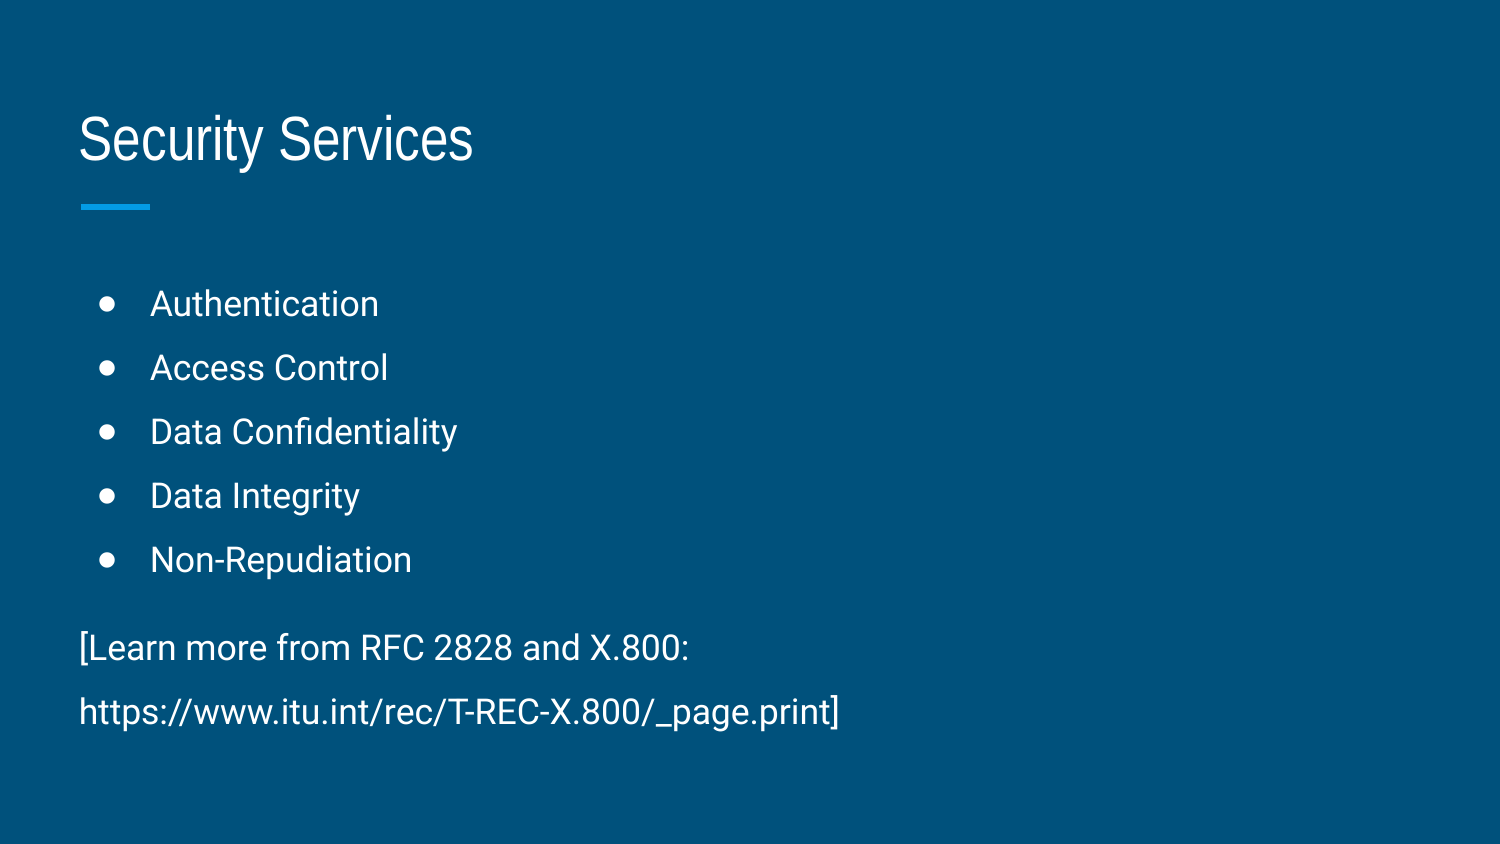

# Security Services
Authentication
Access Control
Data Confidentiality
Data Integrity
Non-Repudiation
[Learn more from RFC 2828 and X.800: https://www.itu.int/rec/T-REC-X.800/_page.print]